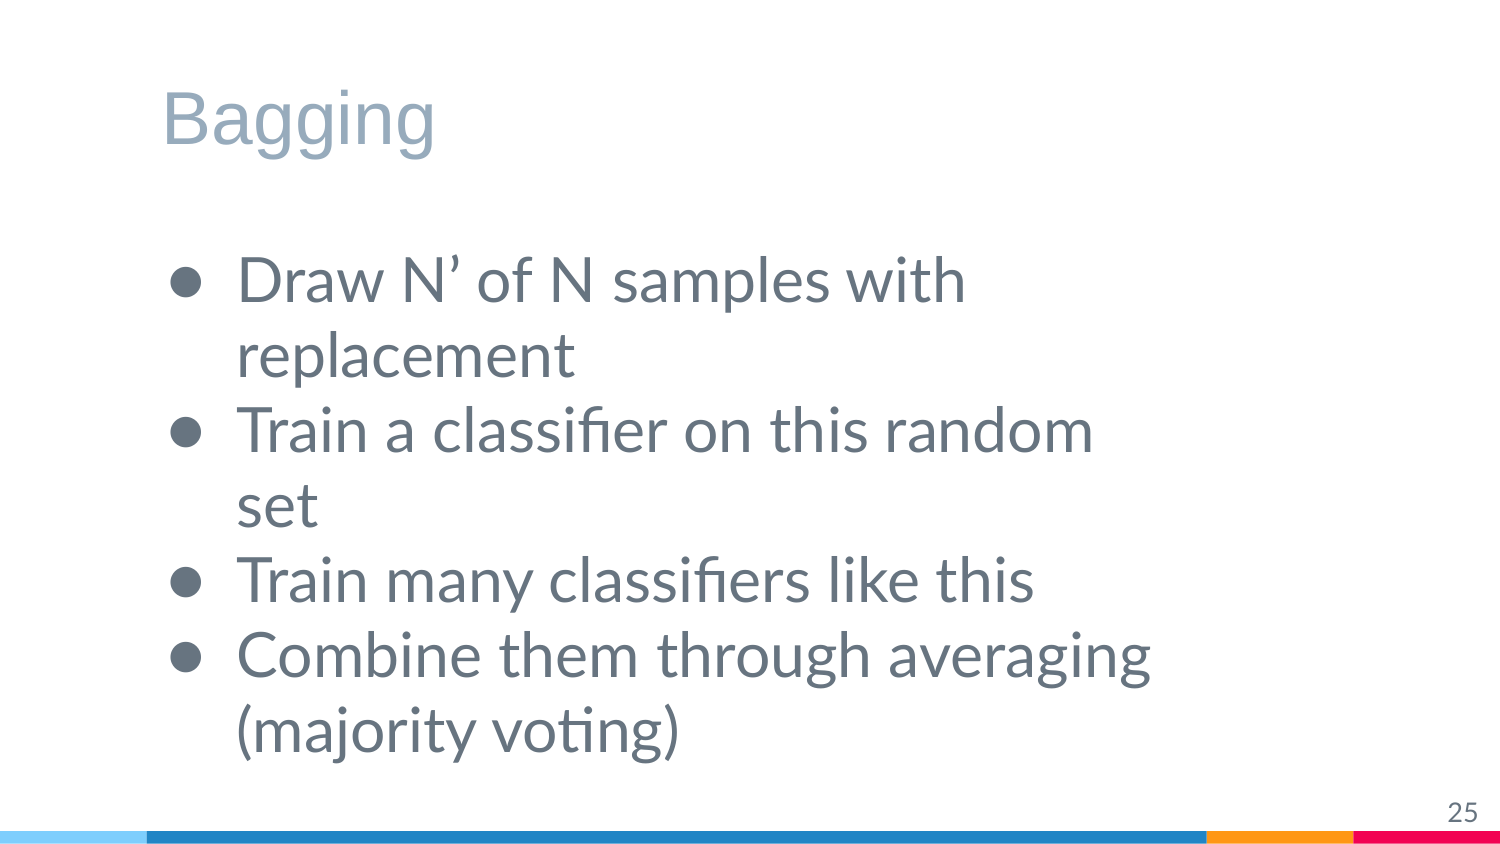

# Bagging
Draw N’ of N samples with replacement
Train a classifier on this random set
Train many classifiers like this
Combine them through averaging (majority voting)
25